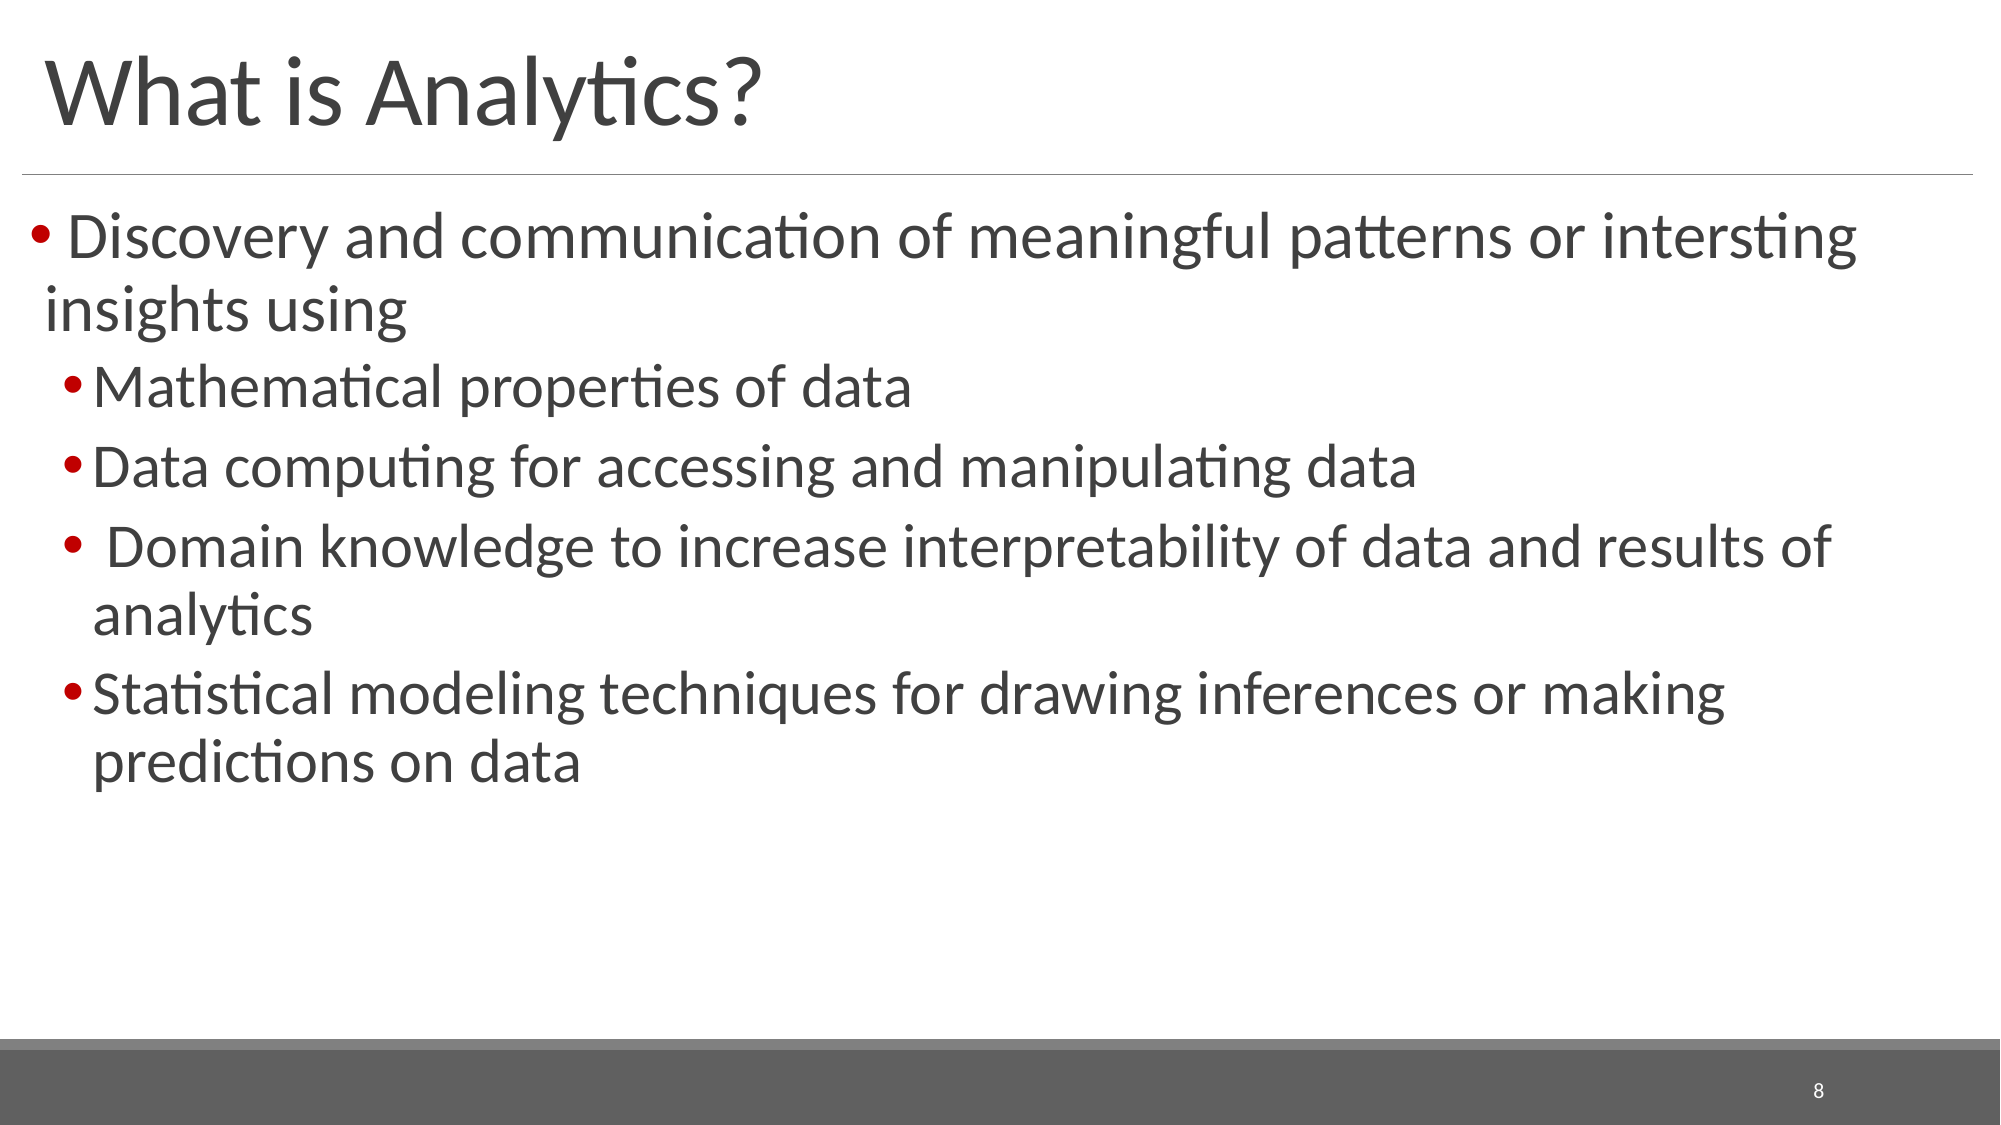

# What is Analytics?
 Discovery and communication of meaningful patterns or intersting insights using
Mathematical properties of data
Data computing for accessing and manipulating data
 Domain knowledge to increase interpretability of data and results of analytics
Statistical modeling techniques for drawing inferences or making predictions on data
8